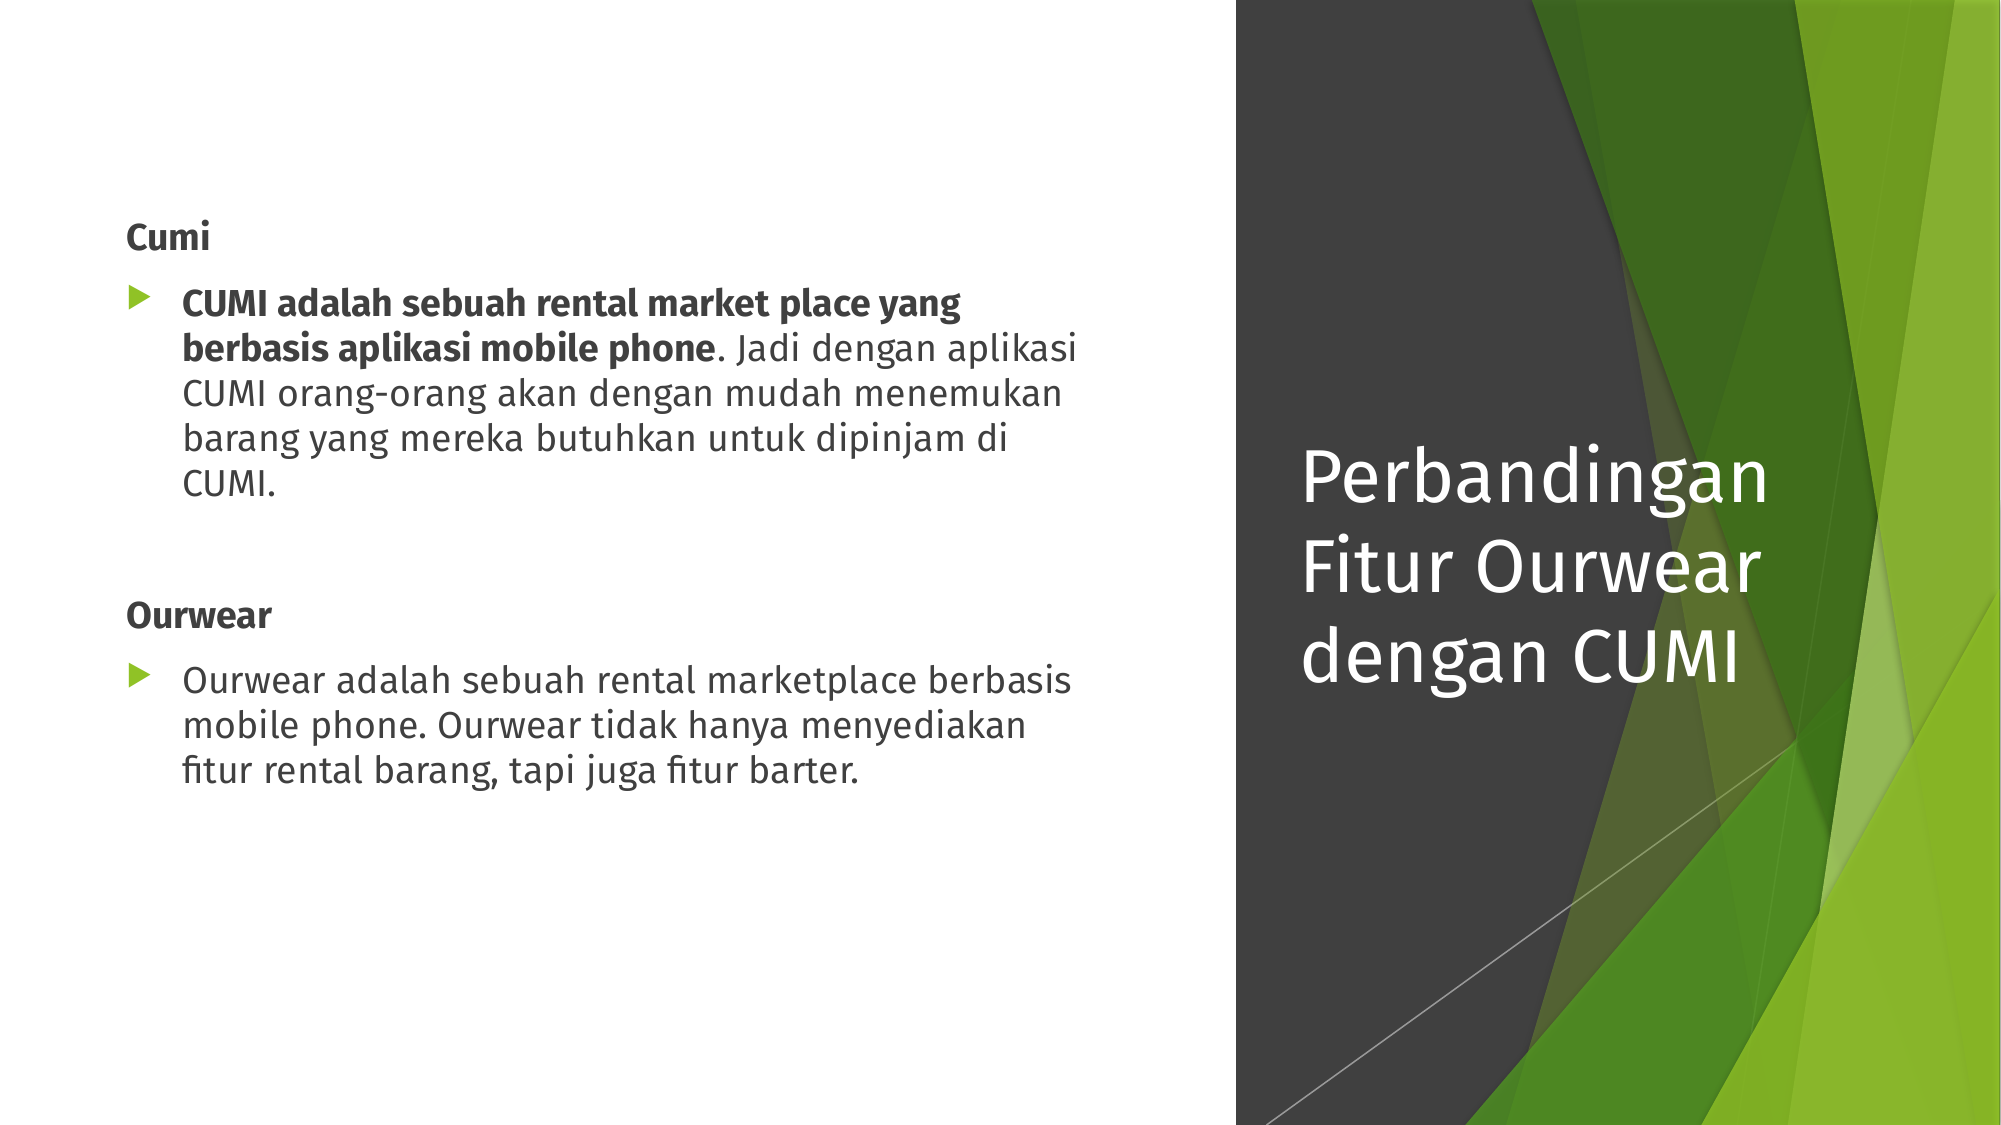

Cumi
CUMI adalah sebuah rental market place yang berbasis aplikasi mobile phone. Jadi dengan aplikasi CUMI orang-orang akan dengan mudah menemukan barang yang mereka butuhkan untuk dipinjam di CUMI.

Ourwear
Ourwear adalah sebuah rental marketplace berbasis mobile phone. Ourwear tidak hanya menyediakan fitur rental barang, tapi juga fitur barter.

# Perbandingan Fitur Ourwear dengan CUMI